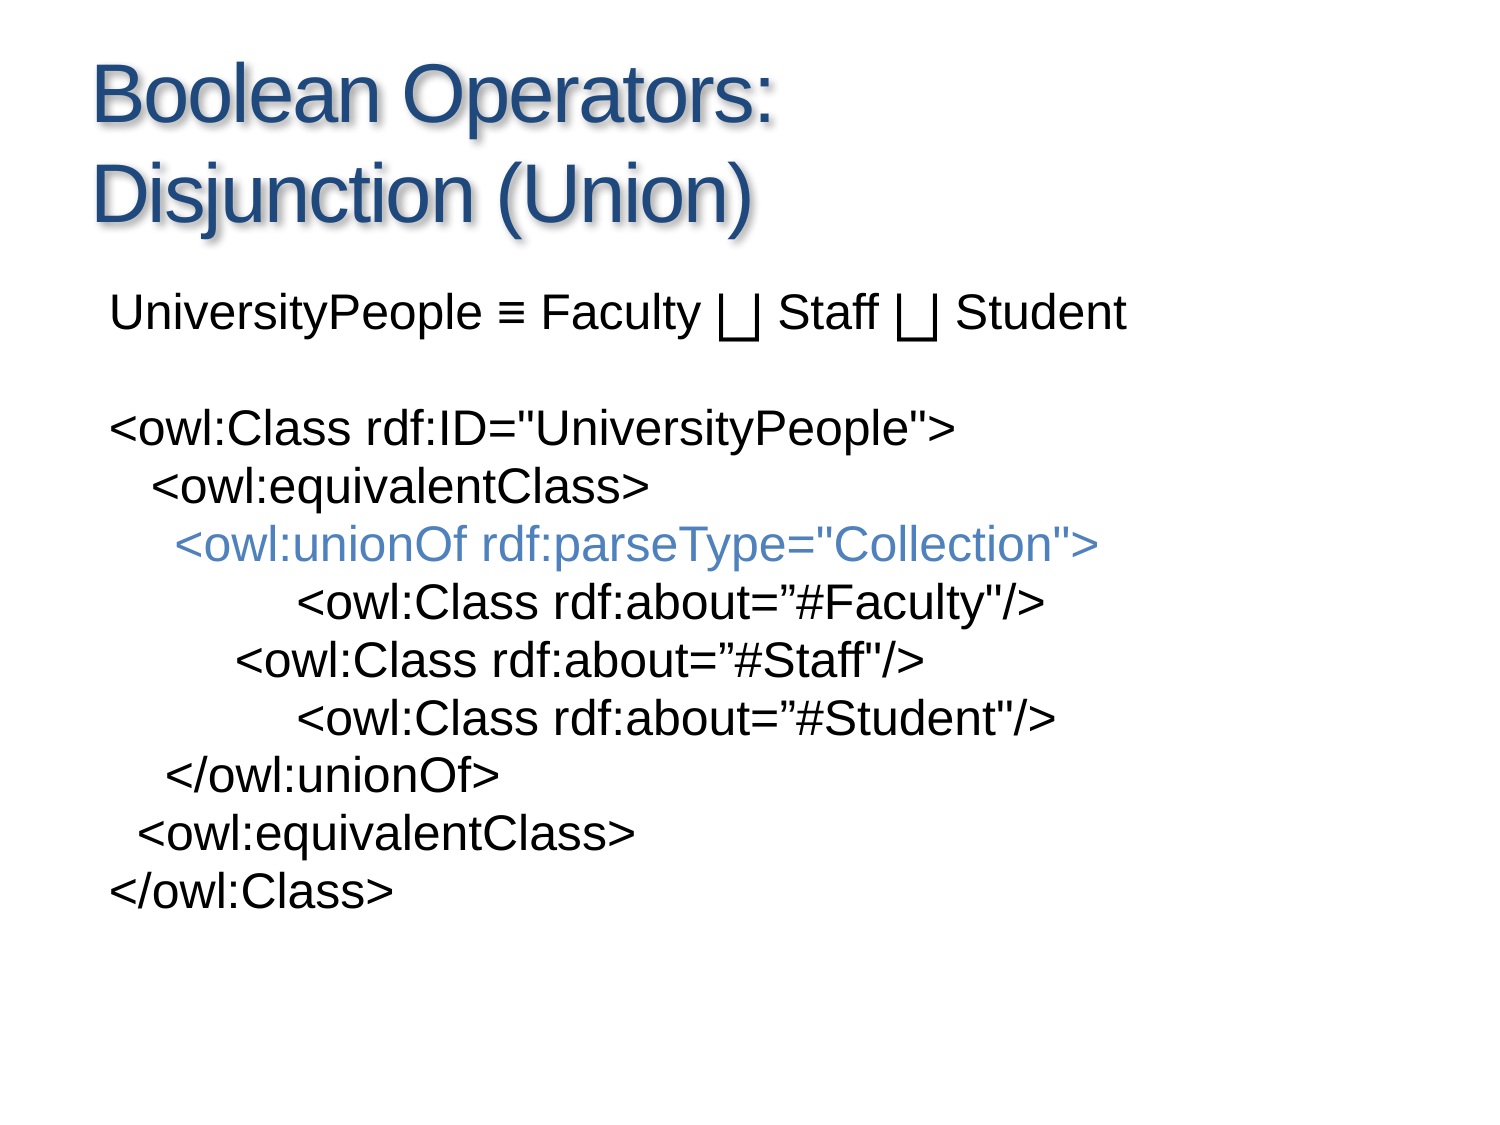

# Boolean Operators: Disjunction (Union)
UniversityPeople ≡ Faculty ⨆ Staff ⨆ Student

<owl:Class rdf:ID="UniversityPeople">
   <owl:equivalentClass>
	  <owl:unionOf rdf:parseType="Collection">
		<owl:Class rdf:about=”#Faculty"/>
         <owl:Class rdf:about=”#Staff"/>
		<owl:Class rdf:about=”#Student"/>
    </owl:unionOf>
  <owl:equivalentClass>
</owl:Class>